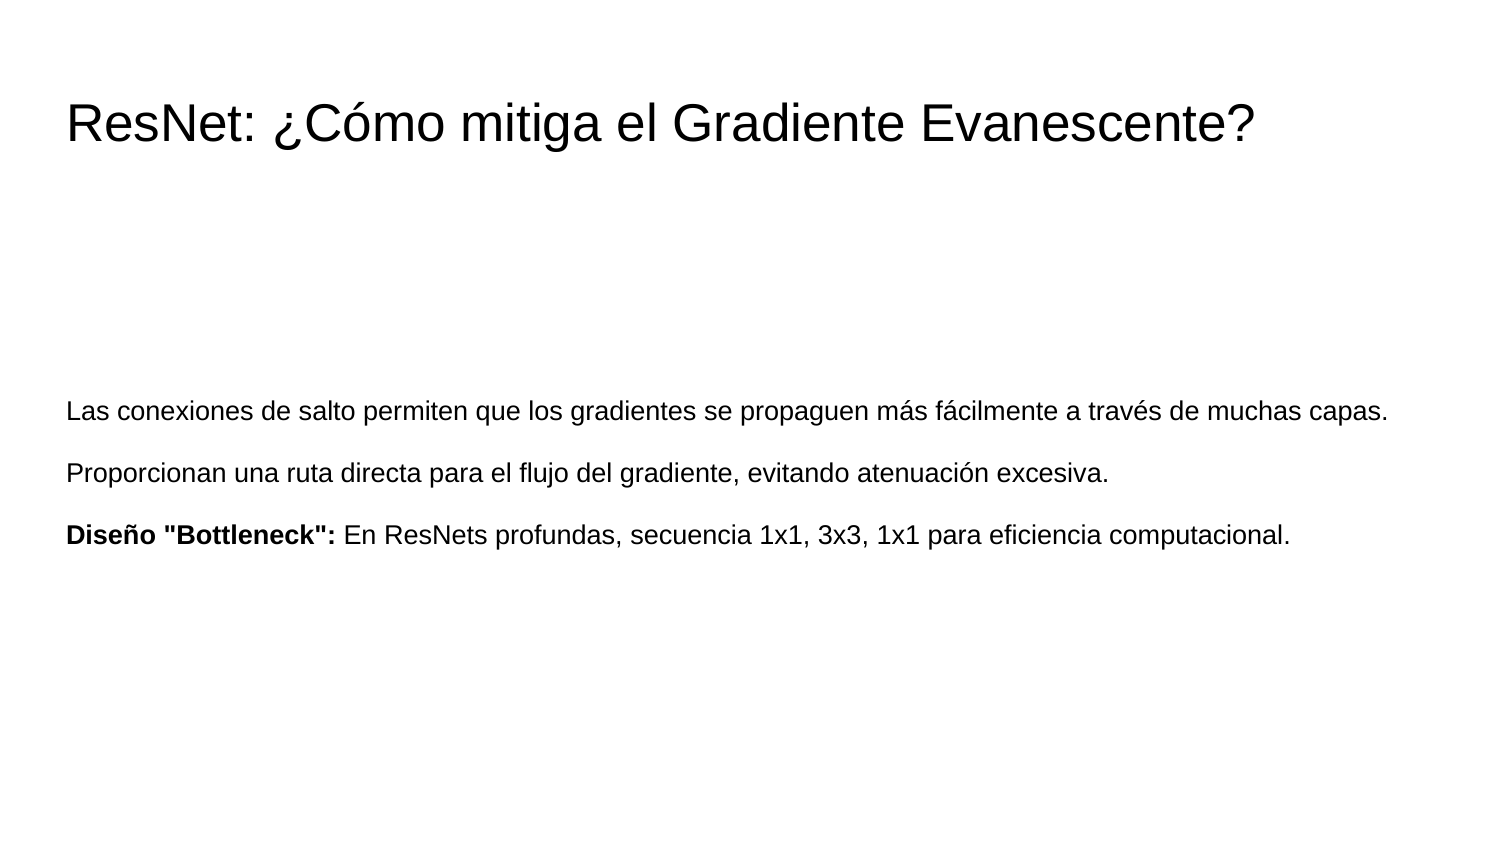

# ResNet: ¿Cómo mitiga el Gradiente Evanescente?
Las conexiones de salto permiten que los gradientes se propaguen más fácilmente a través de muchas capas.
Proporcionan una ruta directa para el flujo del gradiente, evitando atenuación excesiva.
Diseño "Bottleneck": En ResNets profundas, secuencia 1x1, 3x3, 1x1 para eficiencia computacional.